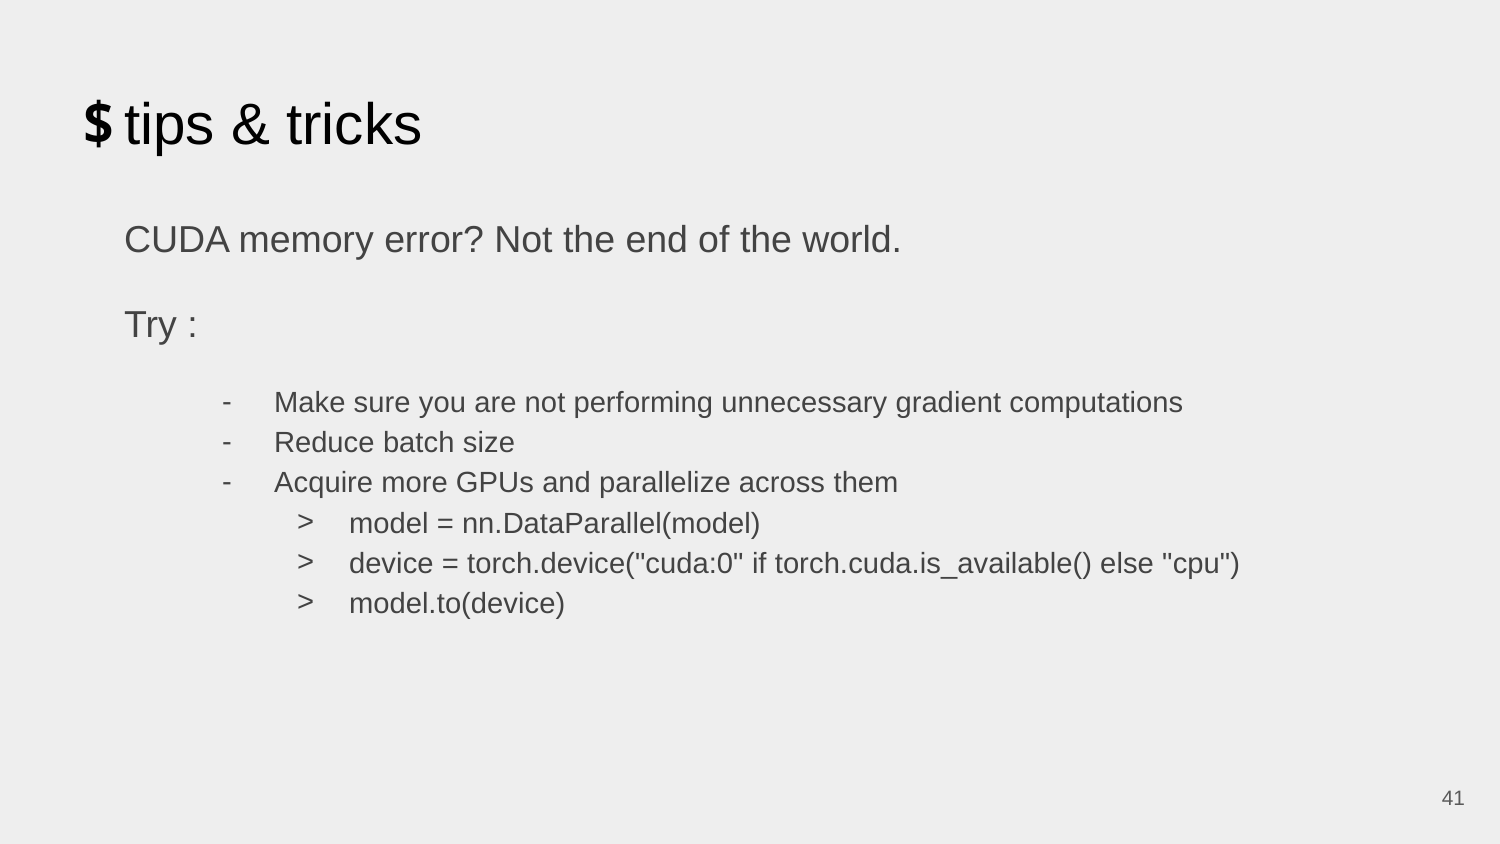

# tips & tricks
CUDA memory error? Not the end of the world.
Try :
Make sure you are not performing unnecessary gradient computations
Reduce batch size
Acquire more GPUs and parallelize across them
model = nn.DataParallel(model)
device = torch.device("cuda:0" if torch.cuda.is_available() else "cpu")
model.to(device)

41